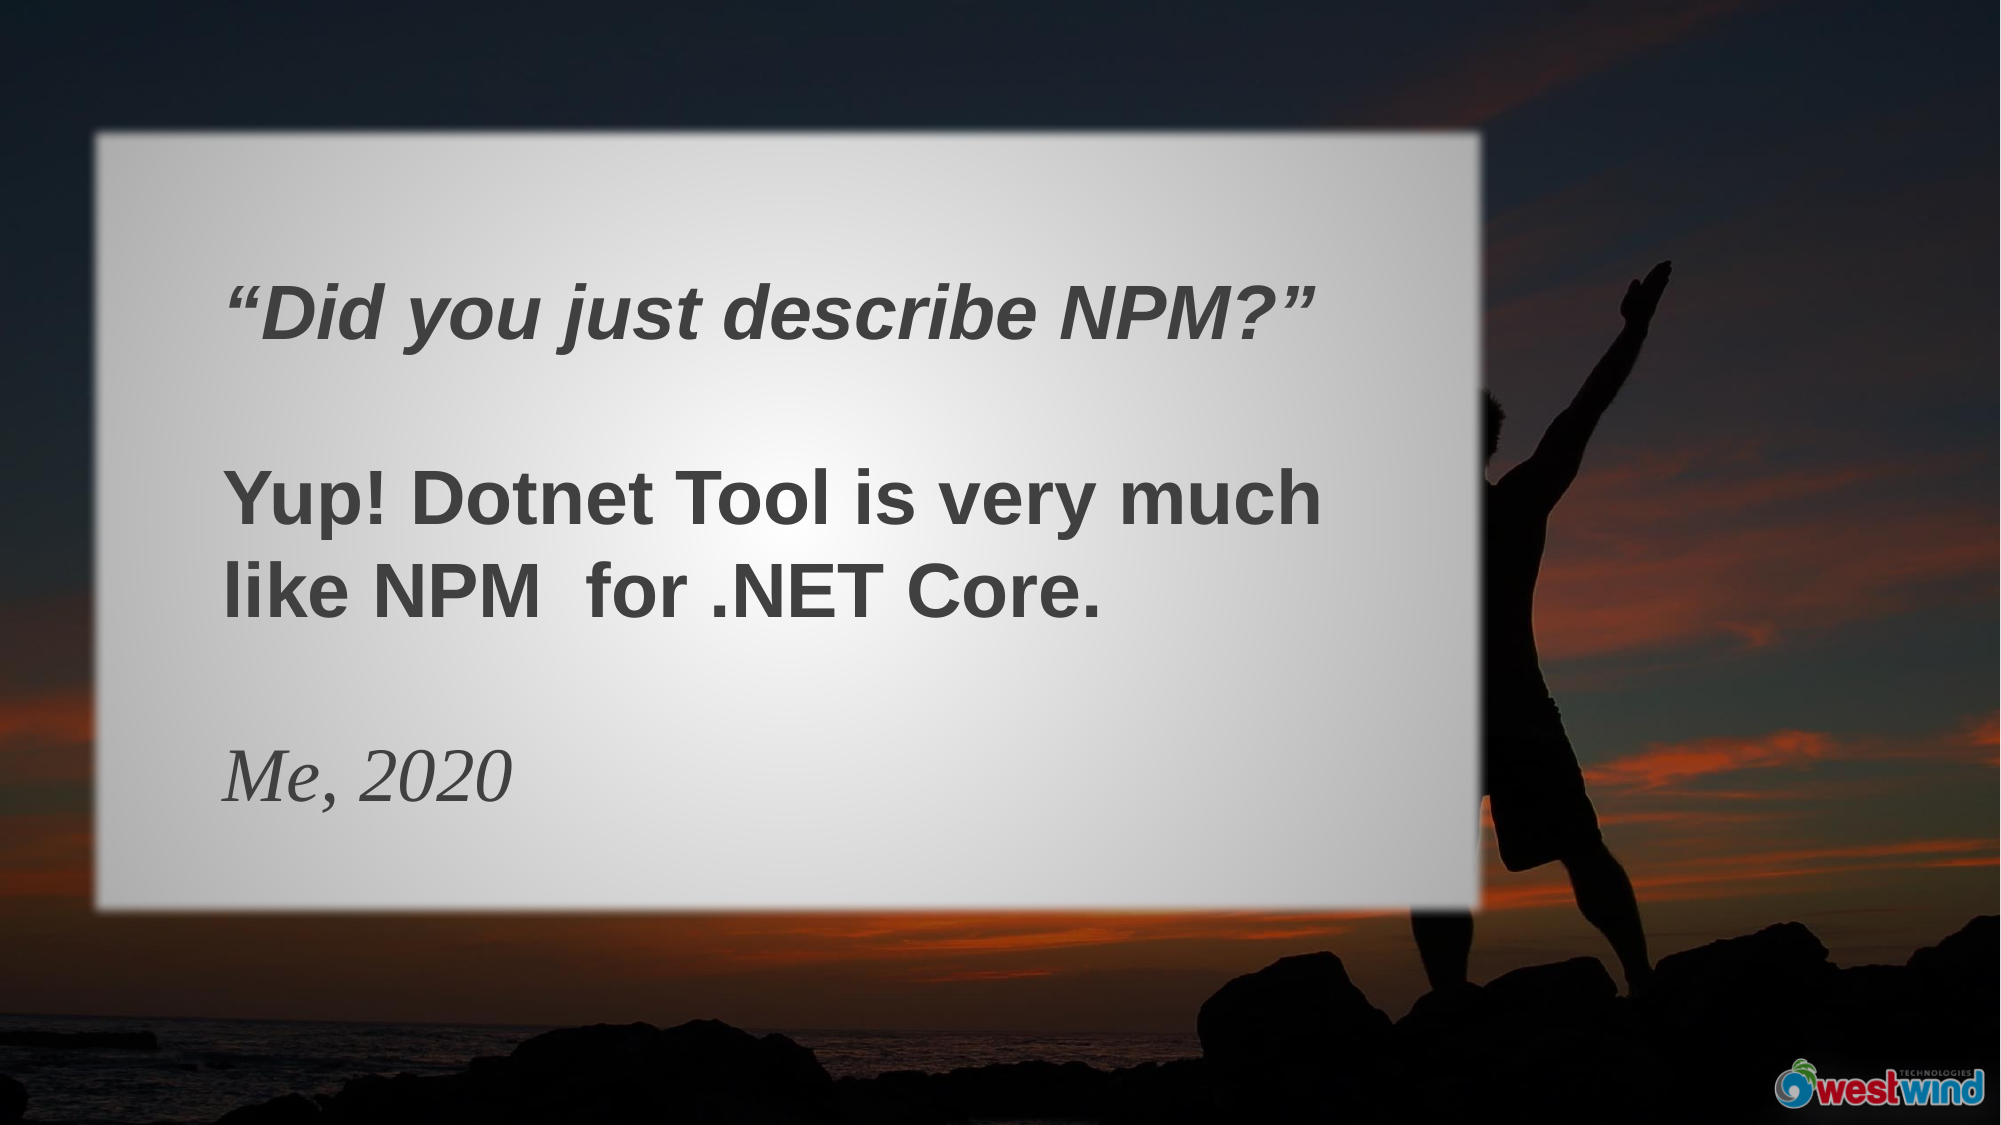

“Did you just describe NPM?”

Yup! Dotnet Tool is very much like NPM  for .NET Core.

Me, 2020